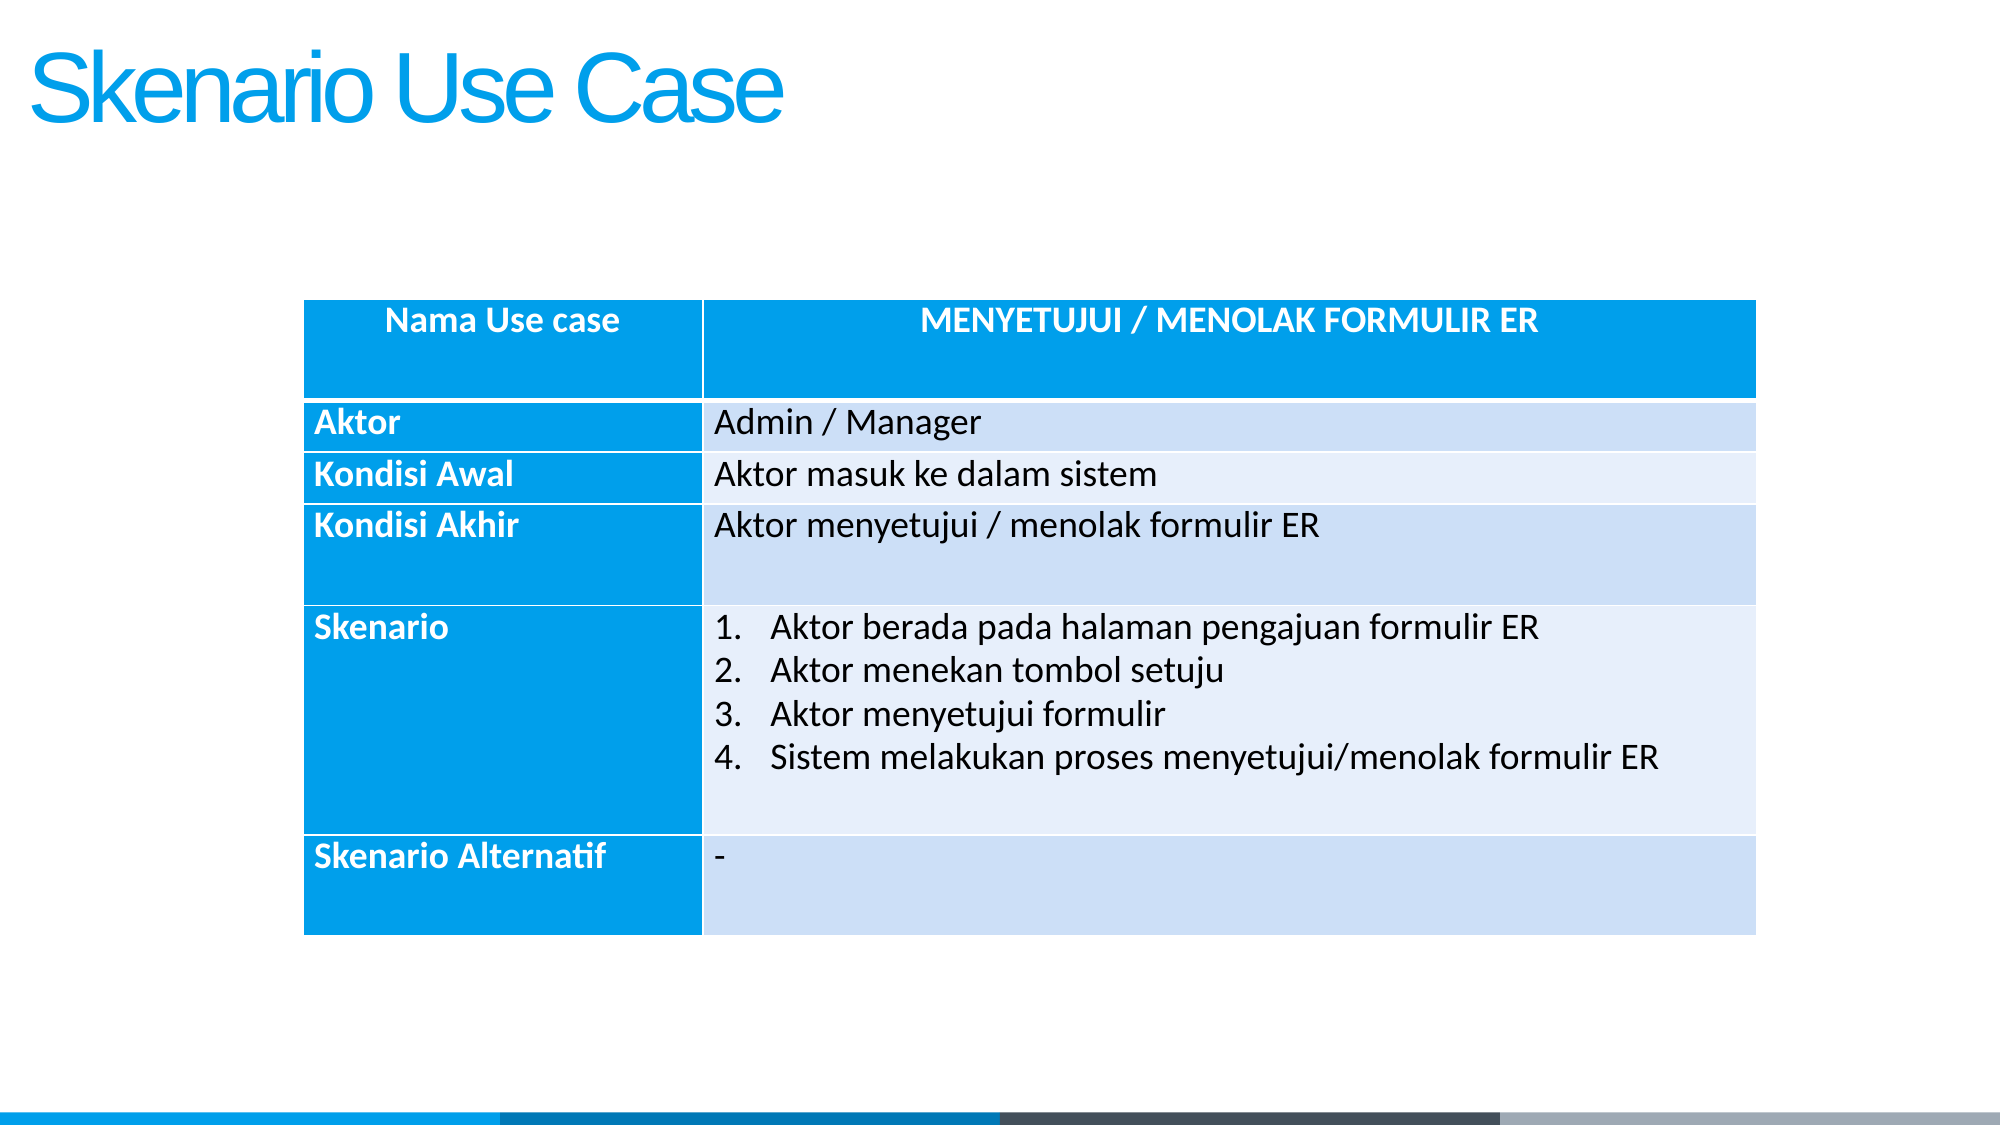

Skenario Use Case
| Nama Use case | MENYETUJUI / MENOLAK FORMULIR ER |
| --- | --- |
| Aktor | Admin / Manager |
| Kondisi Awal | Aktor masuk ke dalam sistem |
| Kondisi Akhir | Aktor menyetujui / menolak formulir ER |
| Skenario | Aktor berada pada halaman pengajuan formulir ER Aktor menekan tombol setuju Aktor menyetujui formulir Sistem melakukan proses menyetujui/menolak formulir ER |
| Skenario Alternatif | - |